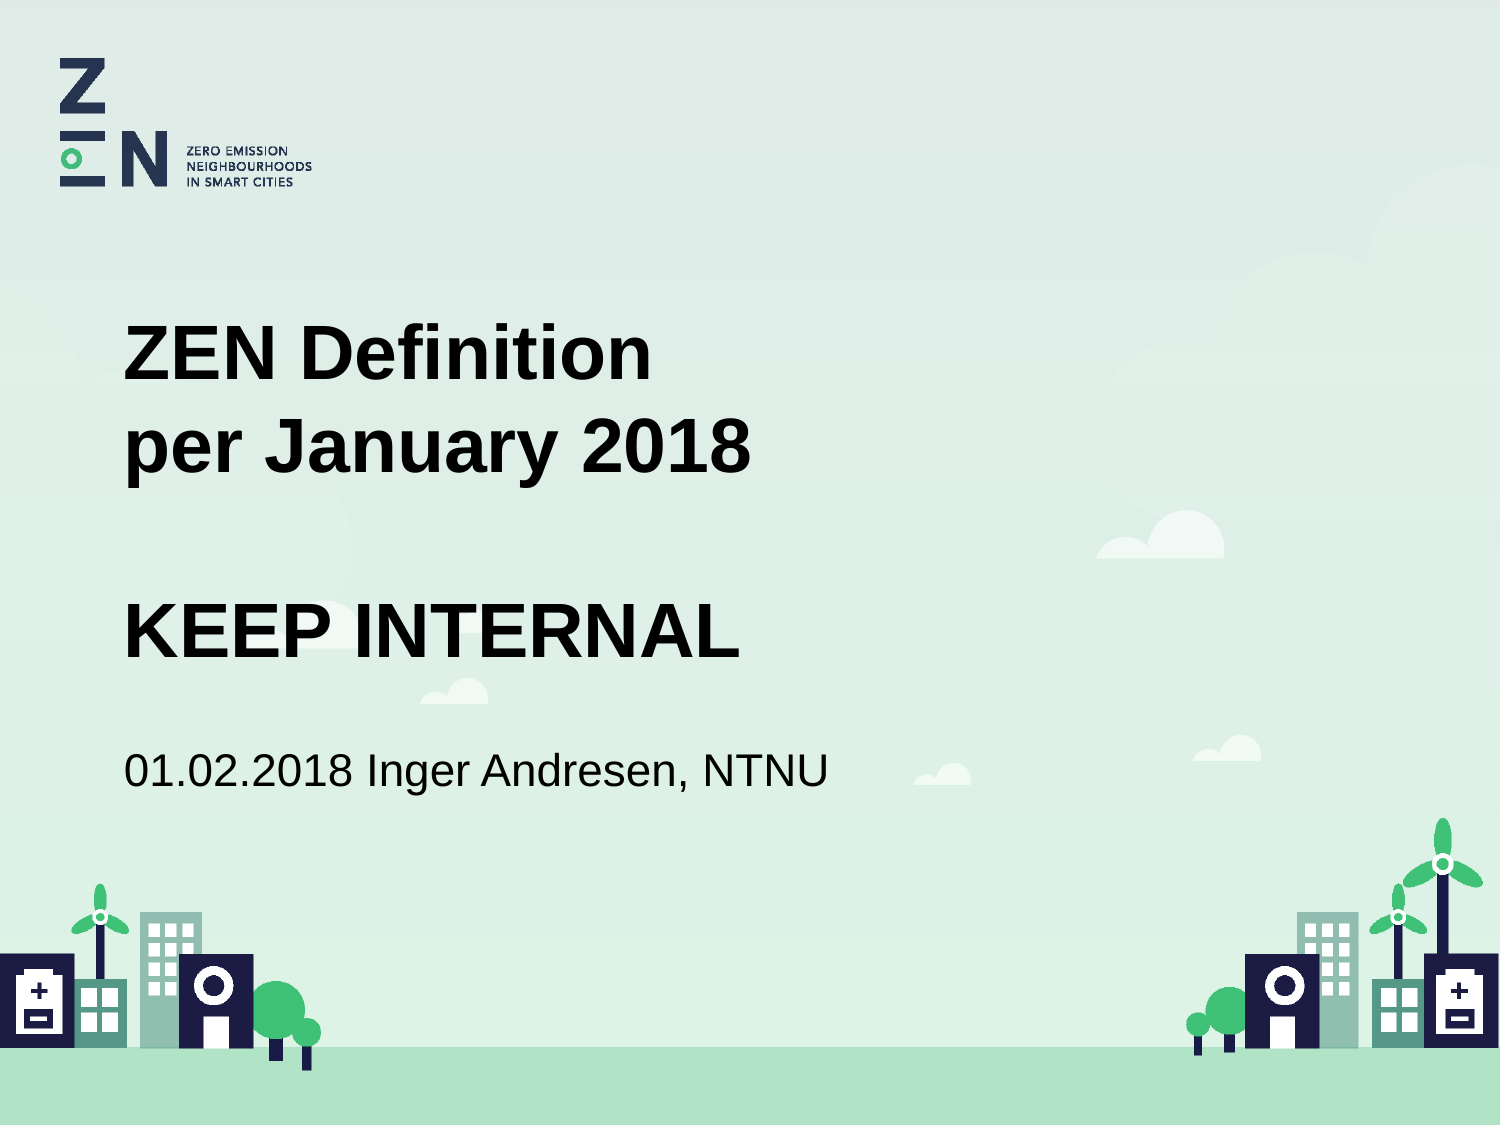

# ZEN Definition per January 2018 KEEP INTERNAL
01.02.2018 Inger Andresen, NTNU